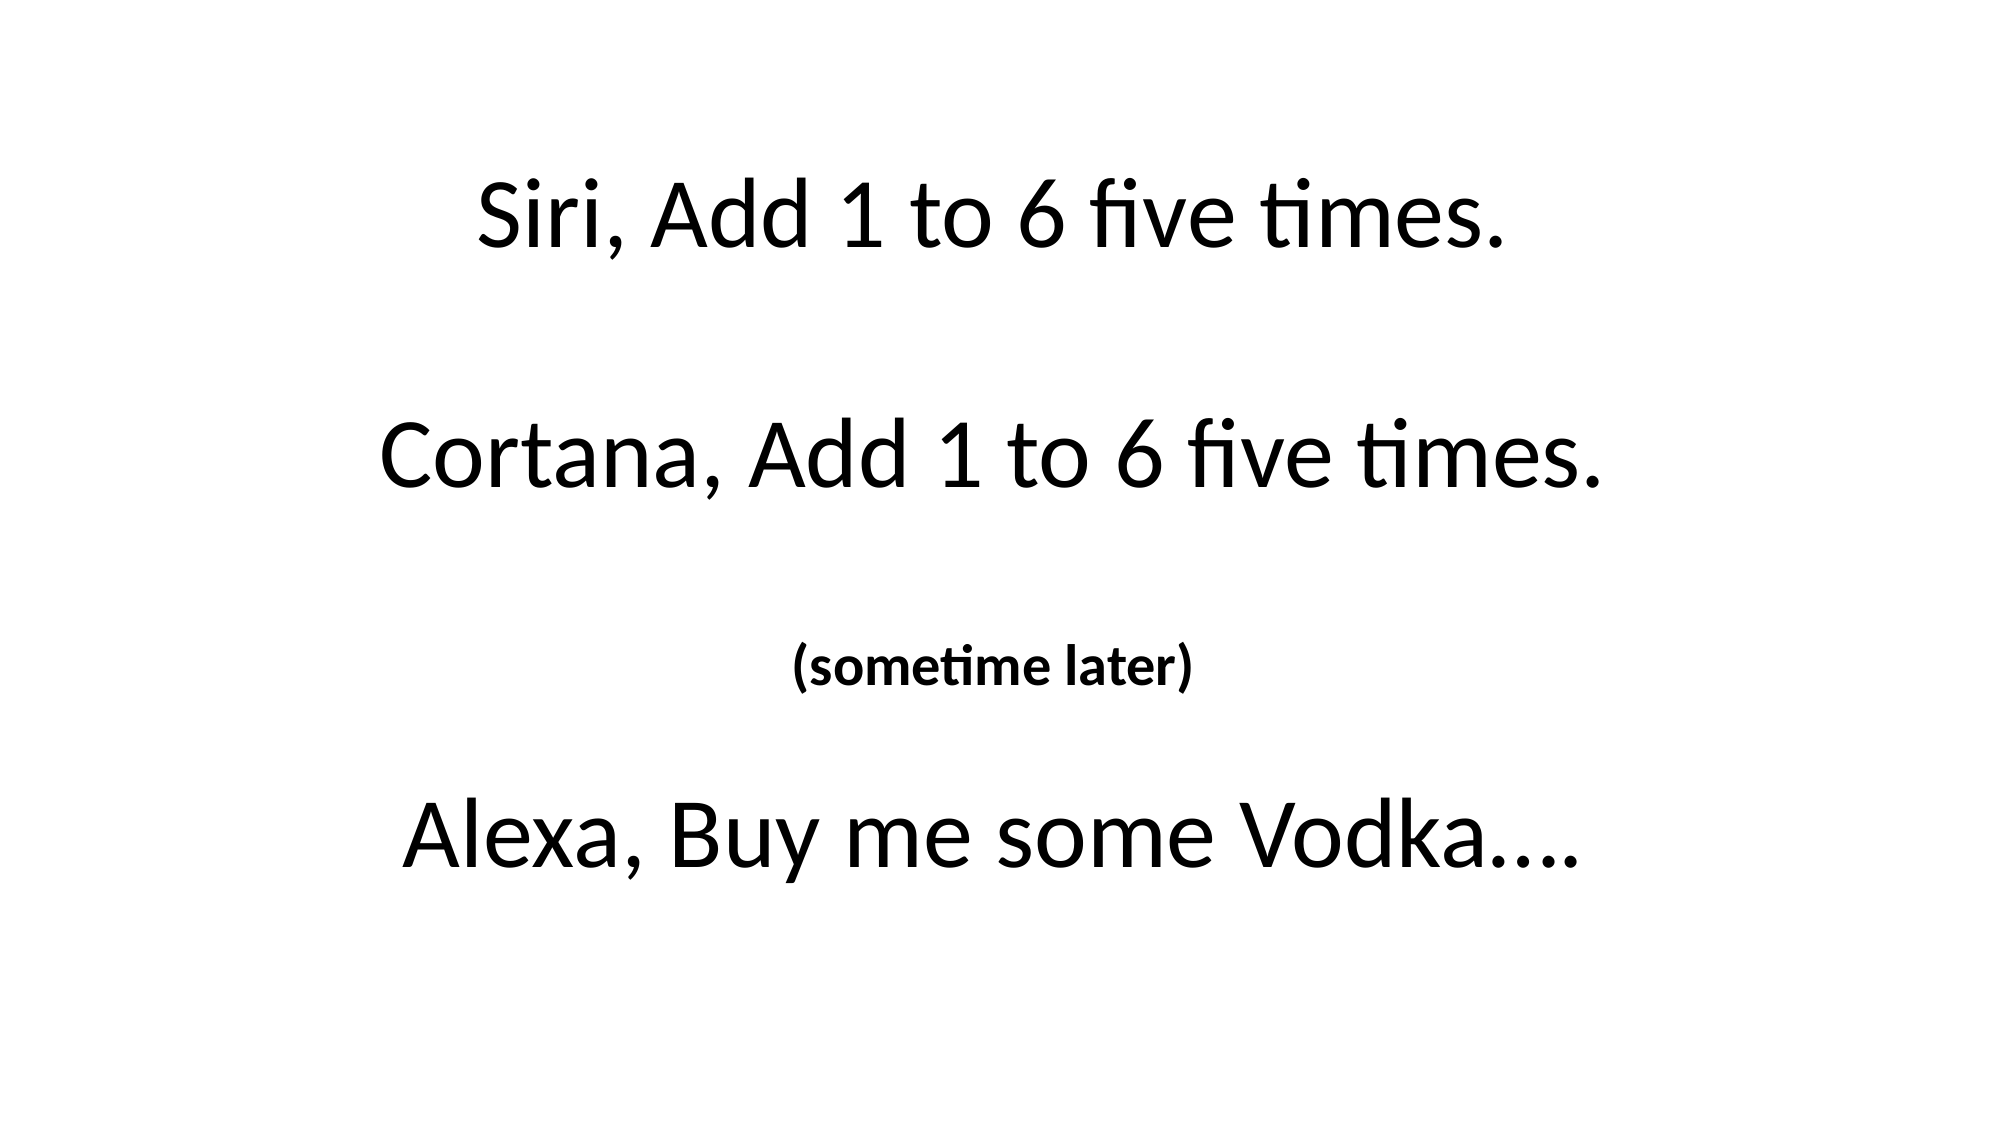

Siri, Add 1 to 6 five times.

Cortana, Add 1 to 6 five times.

(sometime later)

Alexa, Buy me some Vodka….